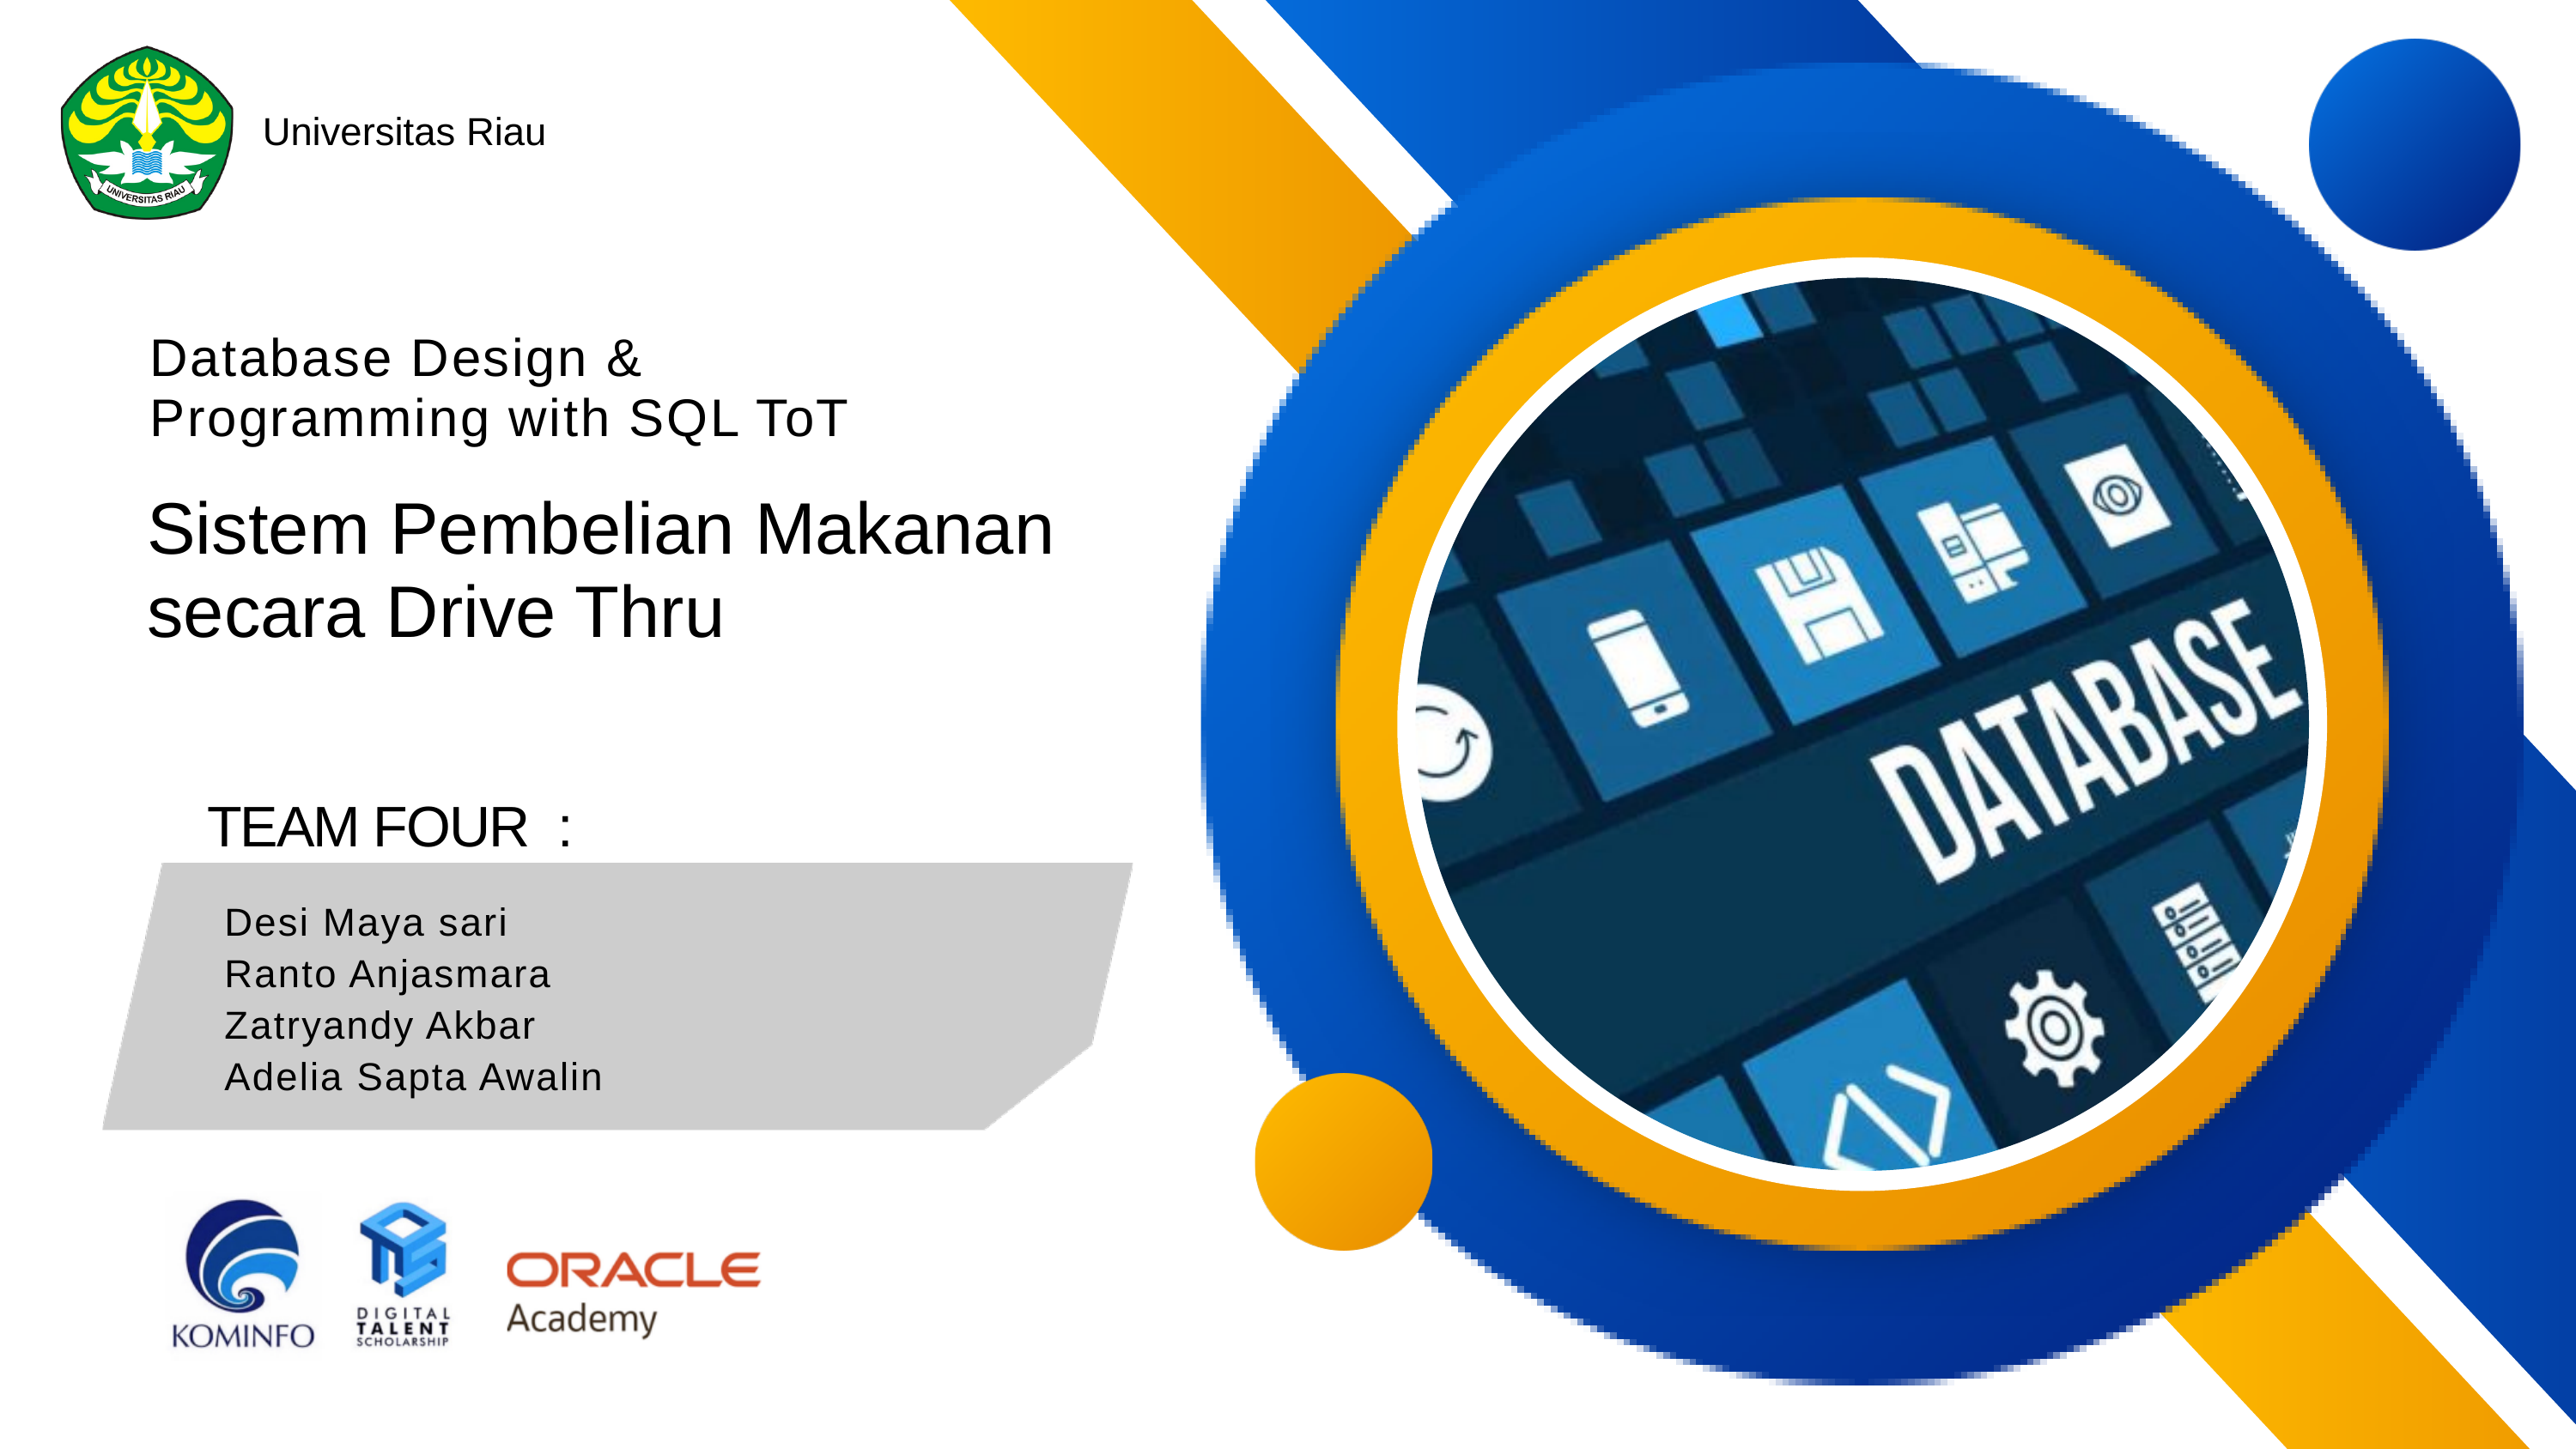

Universitas Riau

Database Design & Programming with SQL ToT
Sistem Pembelian Makanan secara Drive Thru

TEAM FOUR  :

Desi Maya sari
Ranto Anjasmara
Zatryandy Akbar
Adelia Sapta Awalin